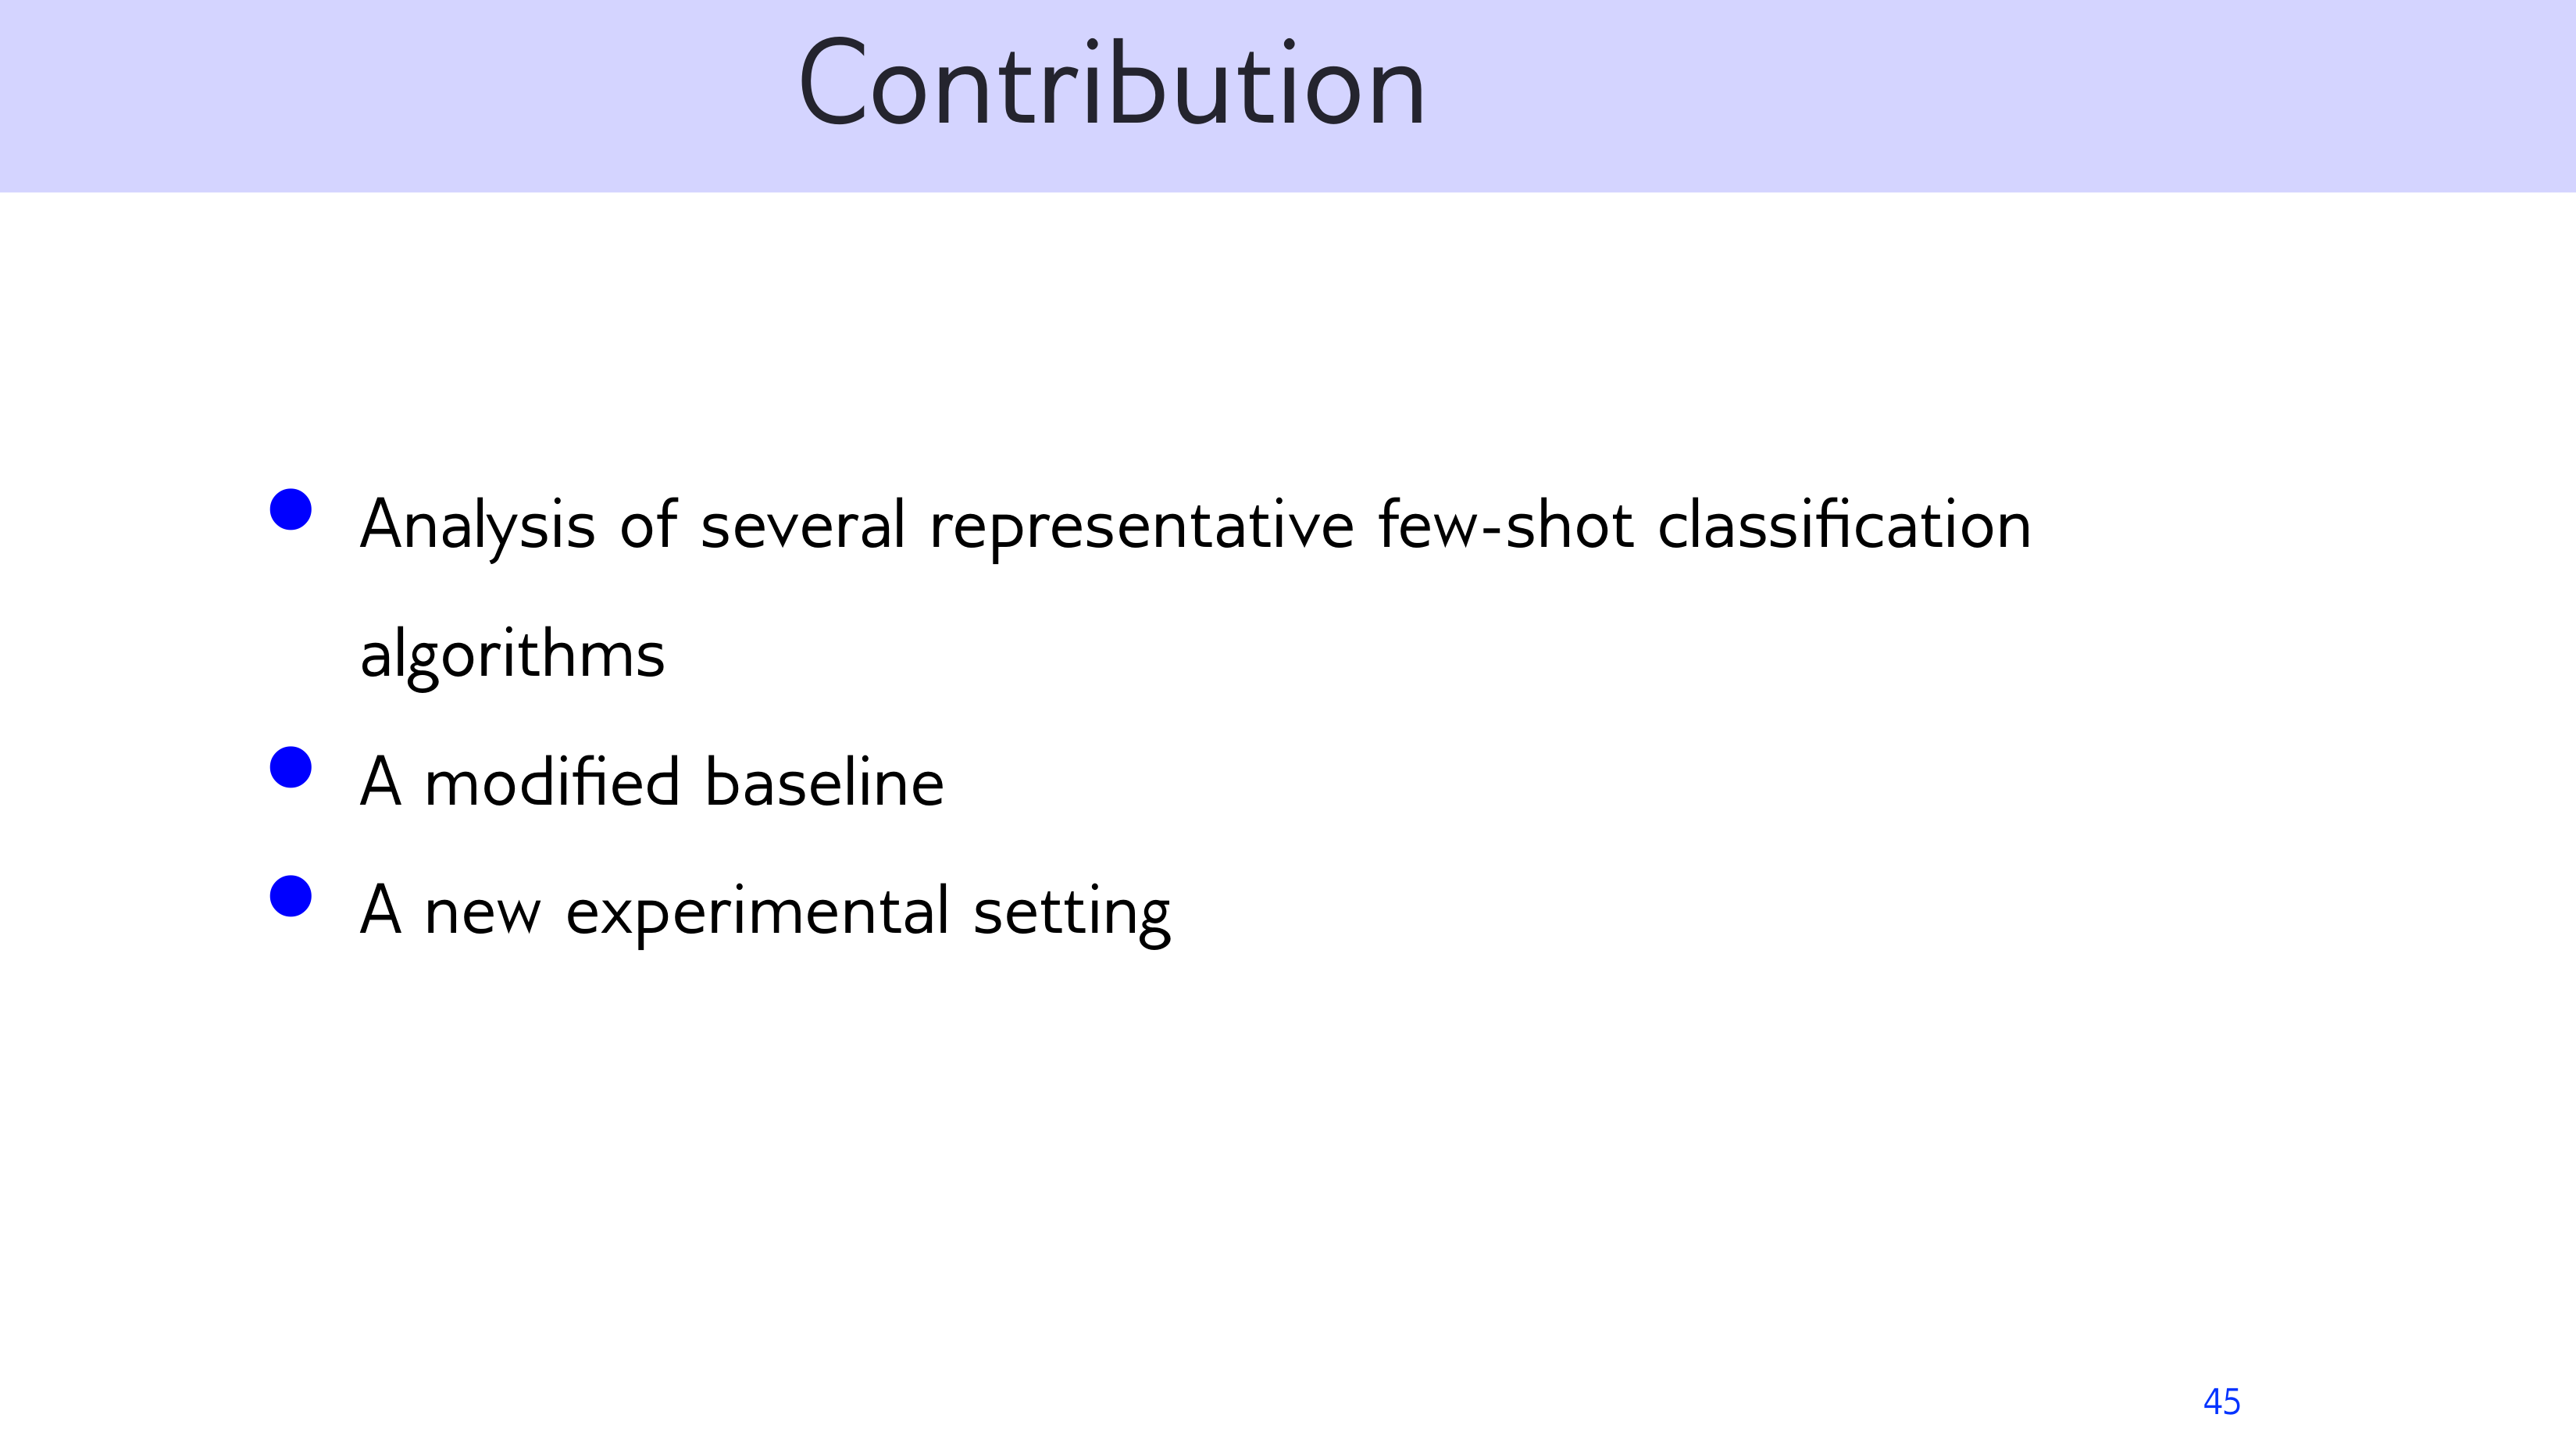

# Contribution

Analysis of several representative few-shot classification algorithms
A modified baseline
A new experimental setting
45